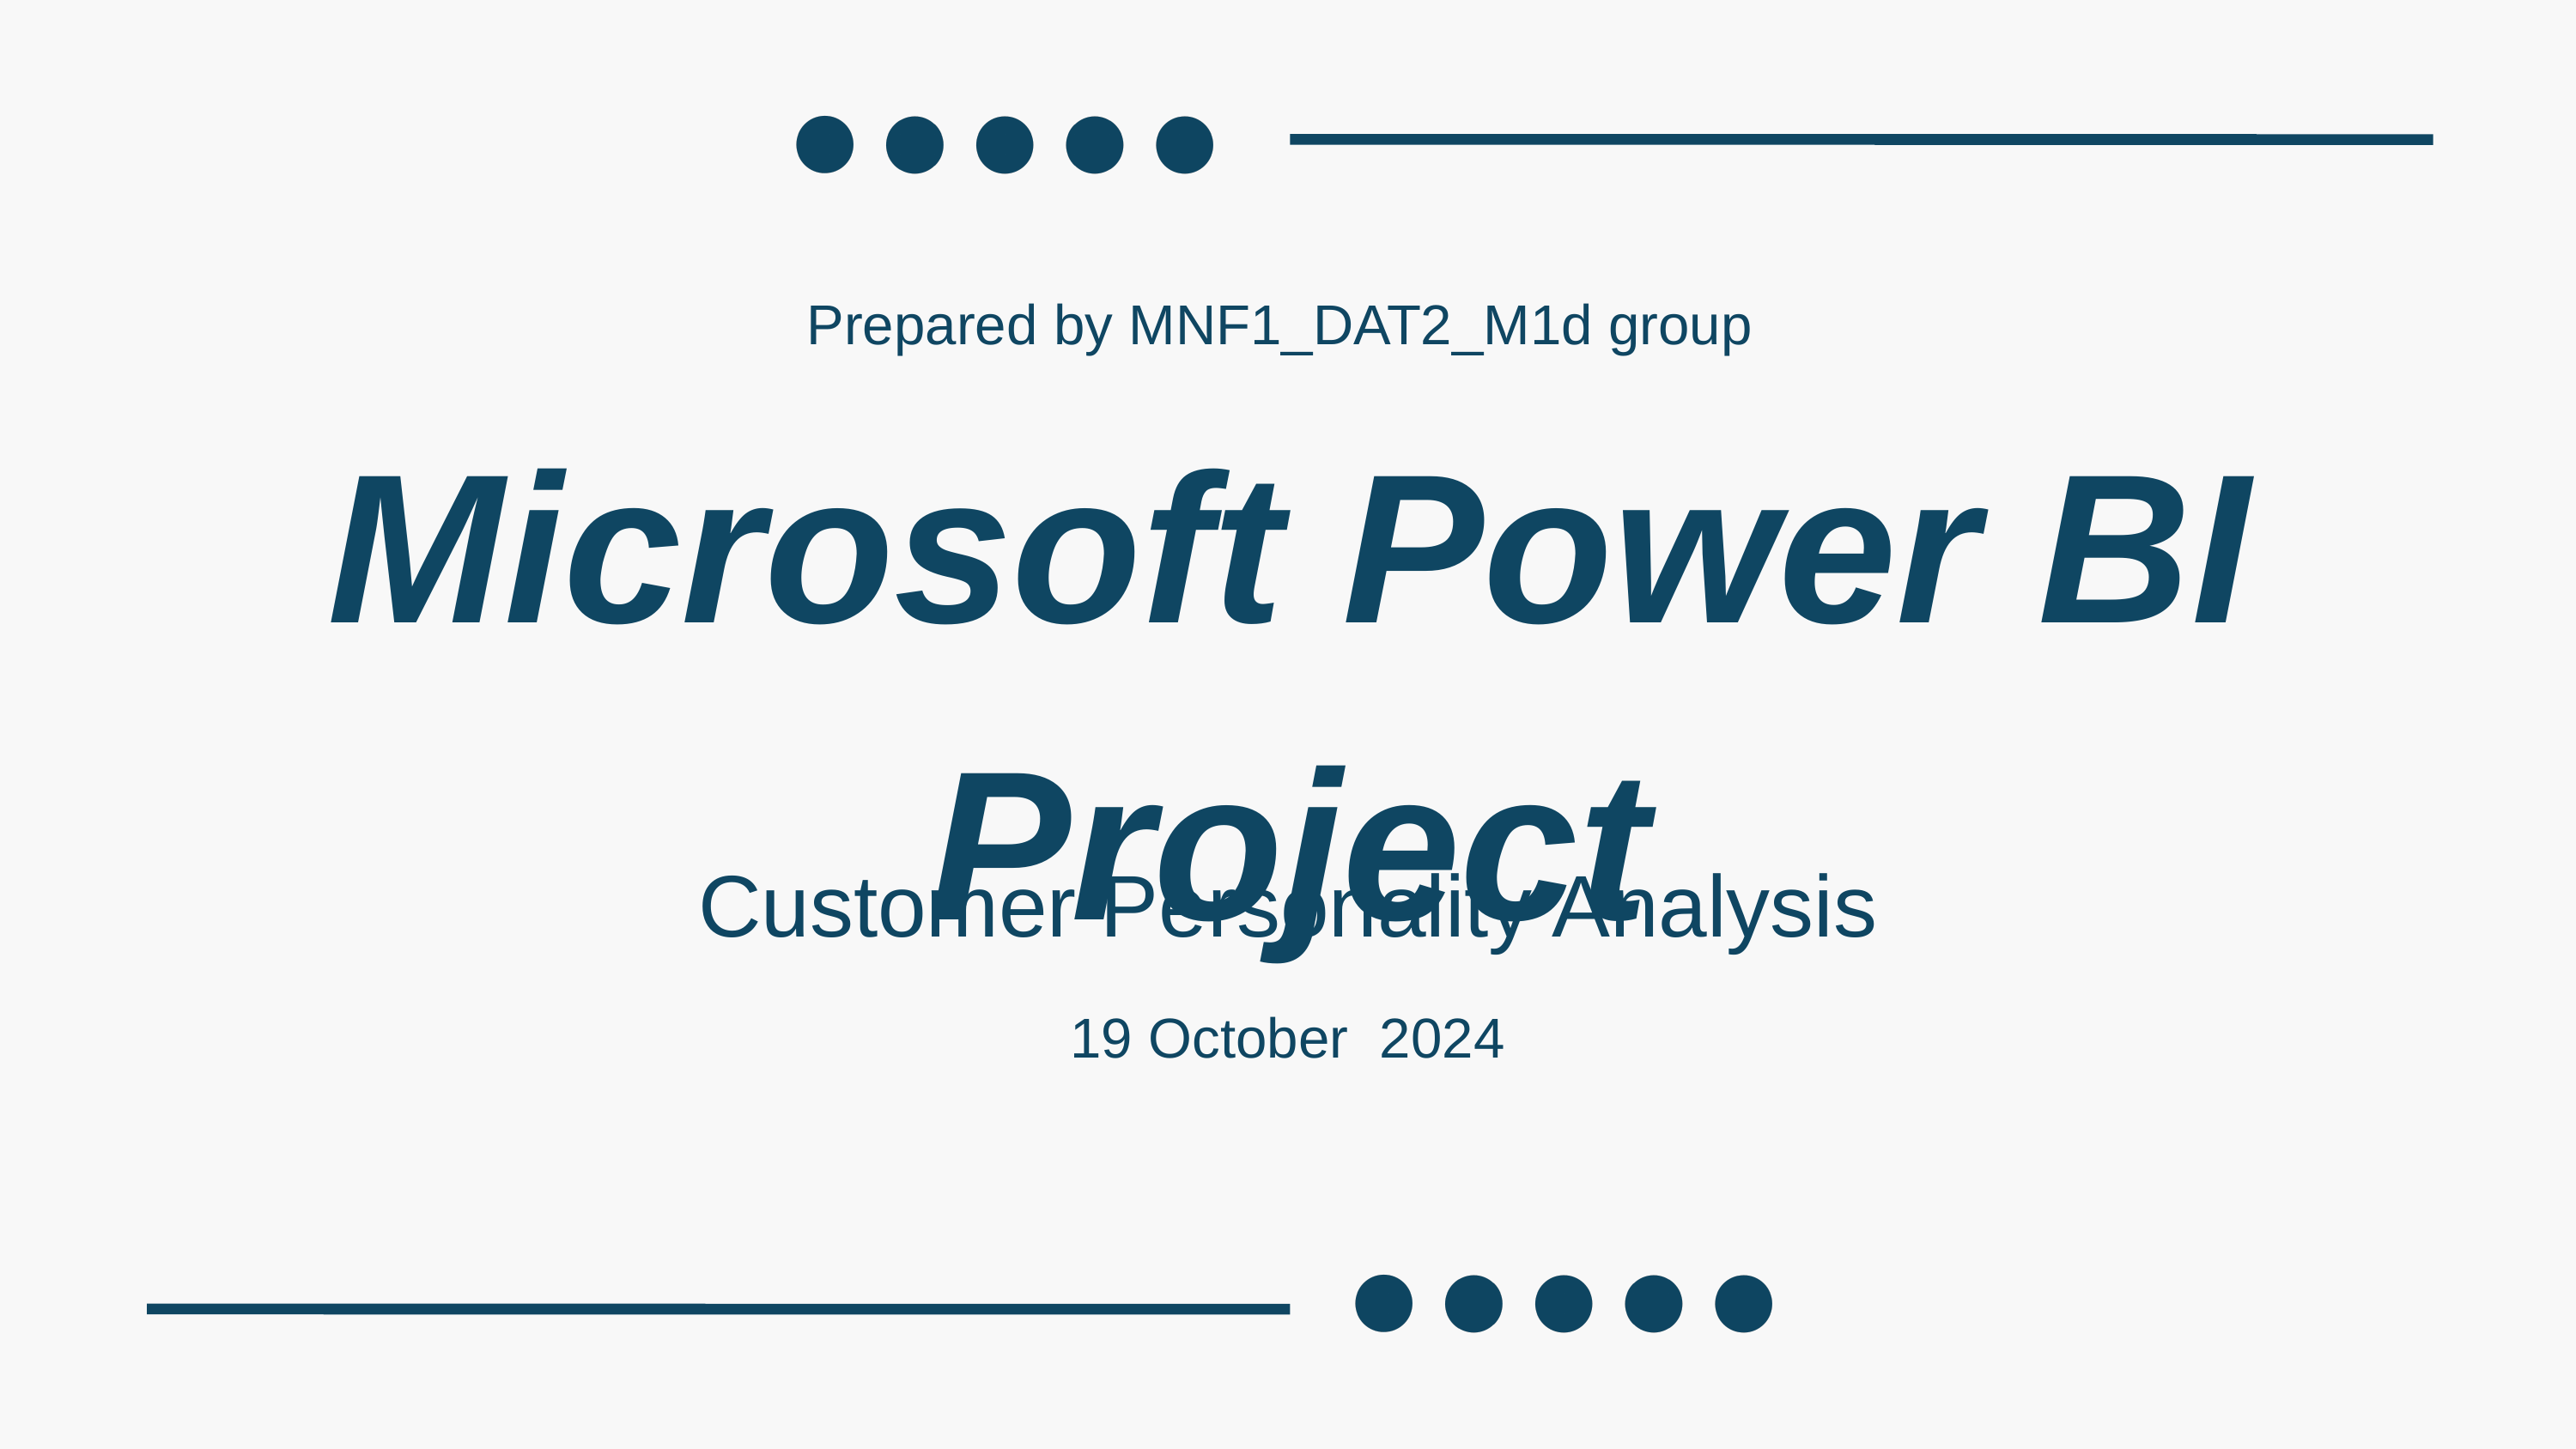

Prepared by MNF1_DAT2_M1d group
Microsoft Power BI Project
Customer Personality Analysis
19 October  2024